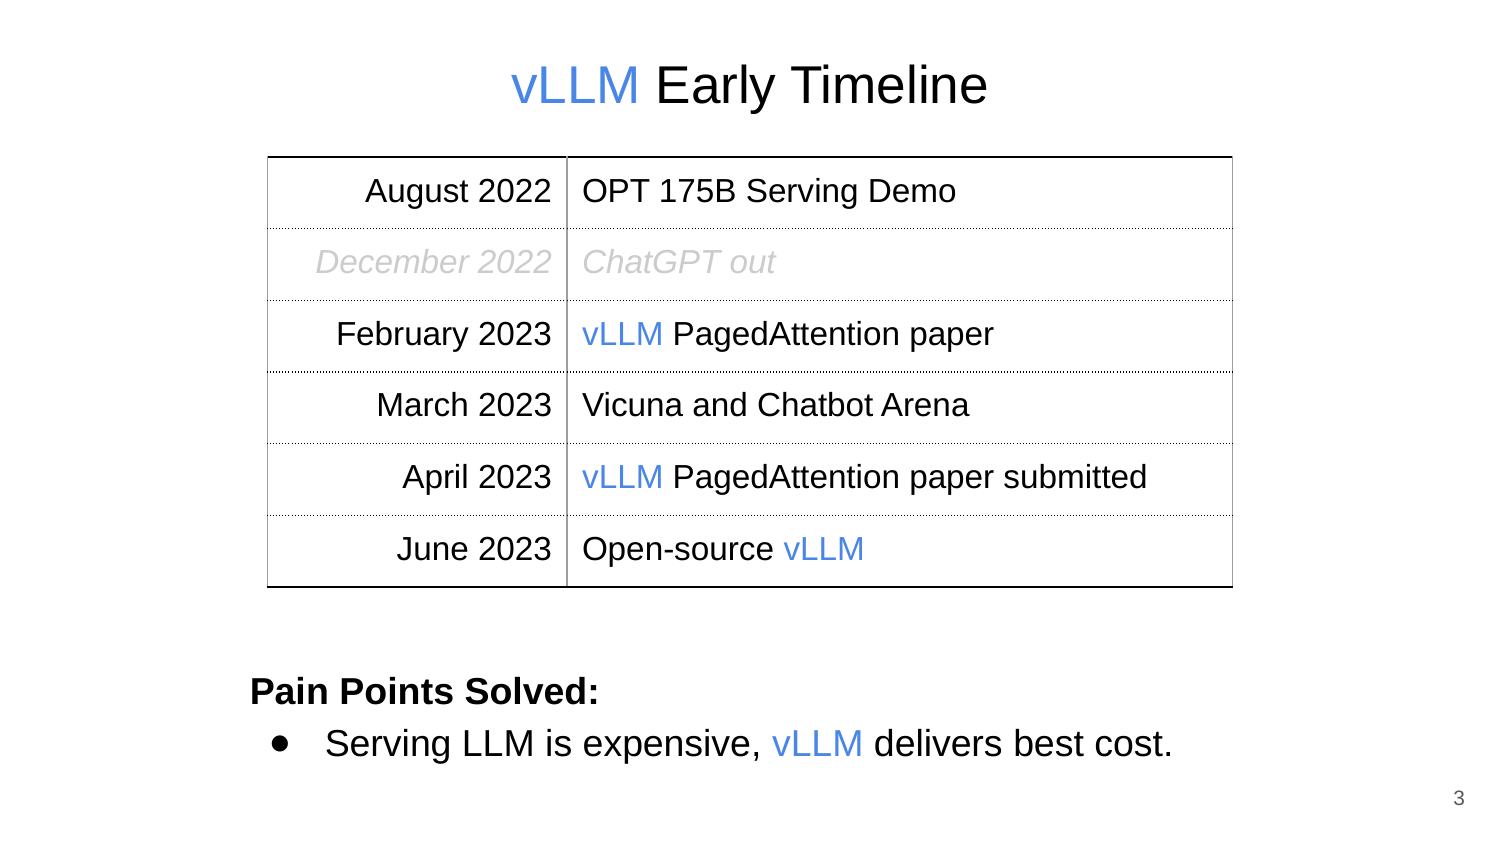

# vLLM Early Timeline
| August 2022 | OPT 175B Serving Demo |
| --- | --- |
| December 2022 | ChatGPT out |
| February 2023 | vLLM PagedAttention paper |
| March 2023 | Vicuna and Chatbot Arena |
| April 2023 | vLLM PagedAttention paper submitted |
| June 2023 | Open-source vLLM |
Pain Points Solved:
Serving LLM is expensive, vLLM delivers best cost.
3